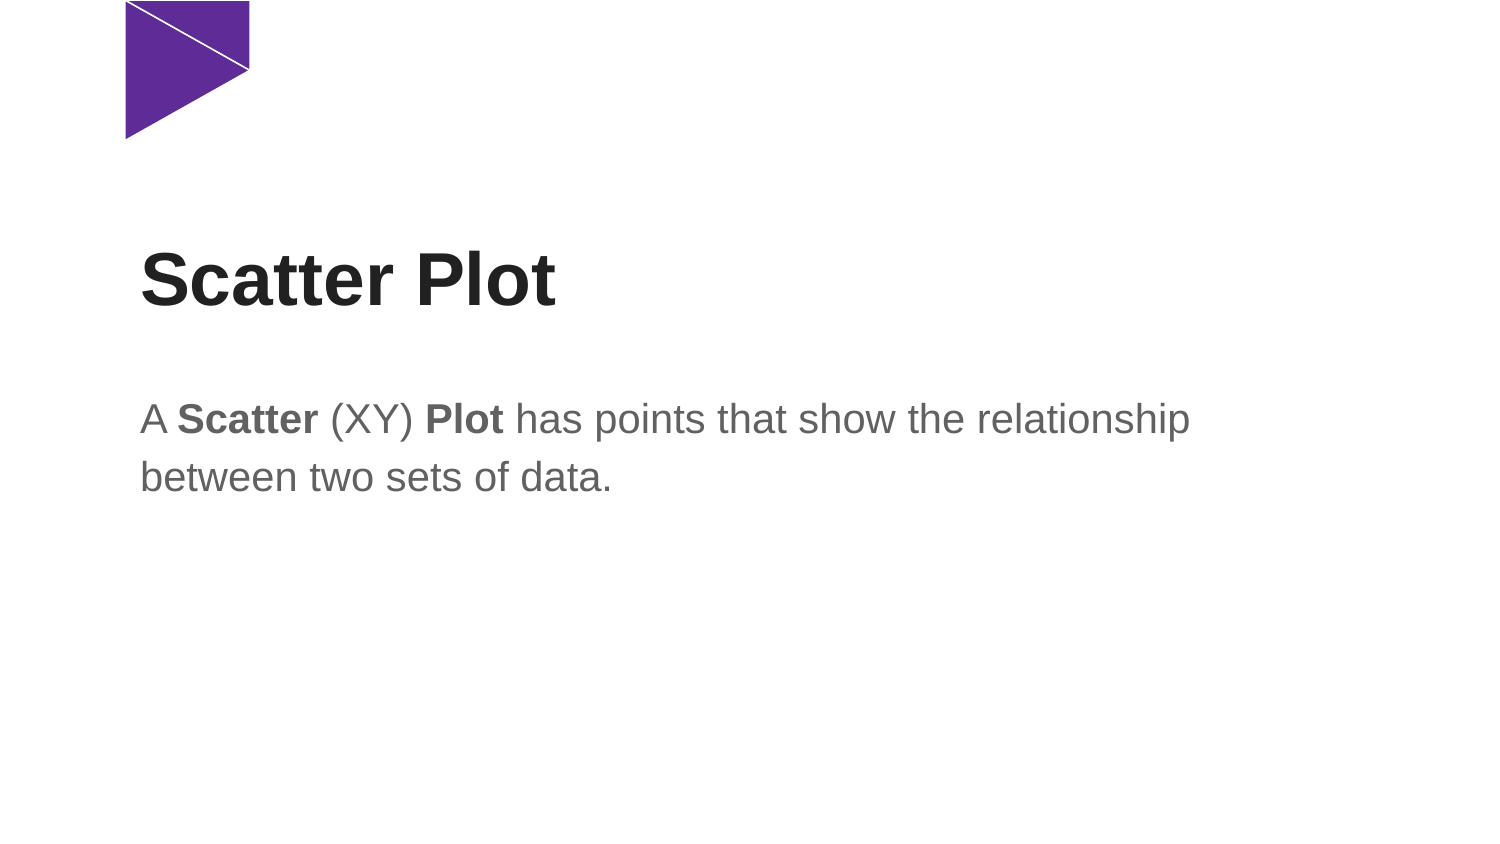

# Scatter Plot
A Scatter (XY) Plot has points that show the relationship between two sets of data.